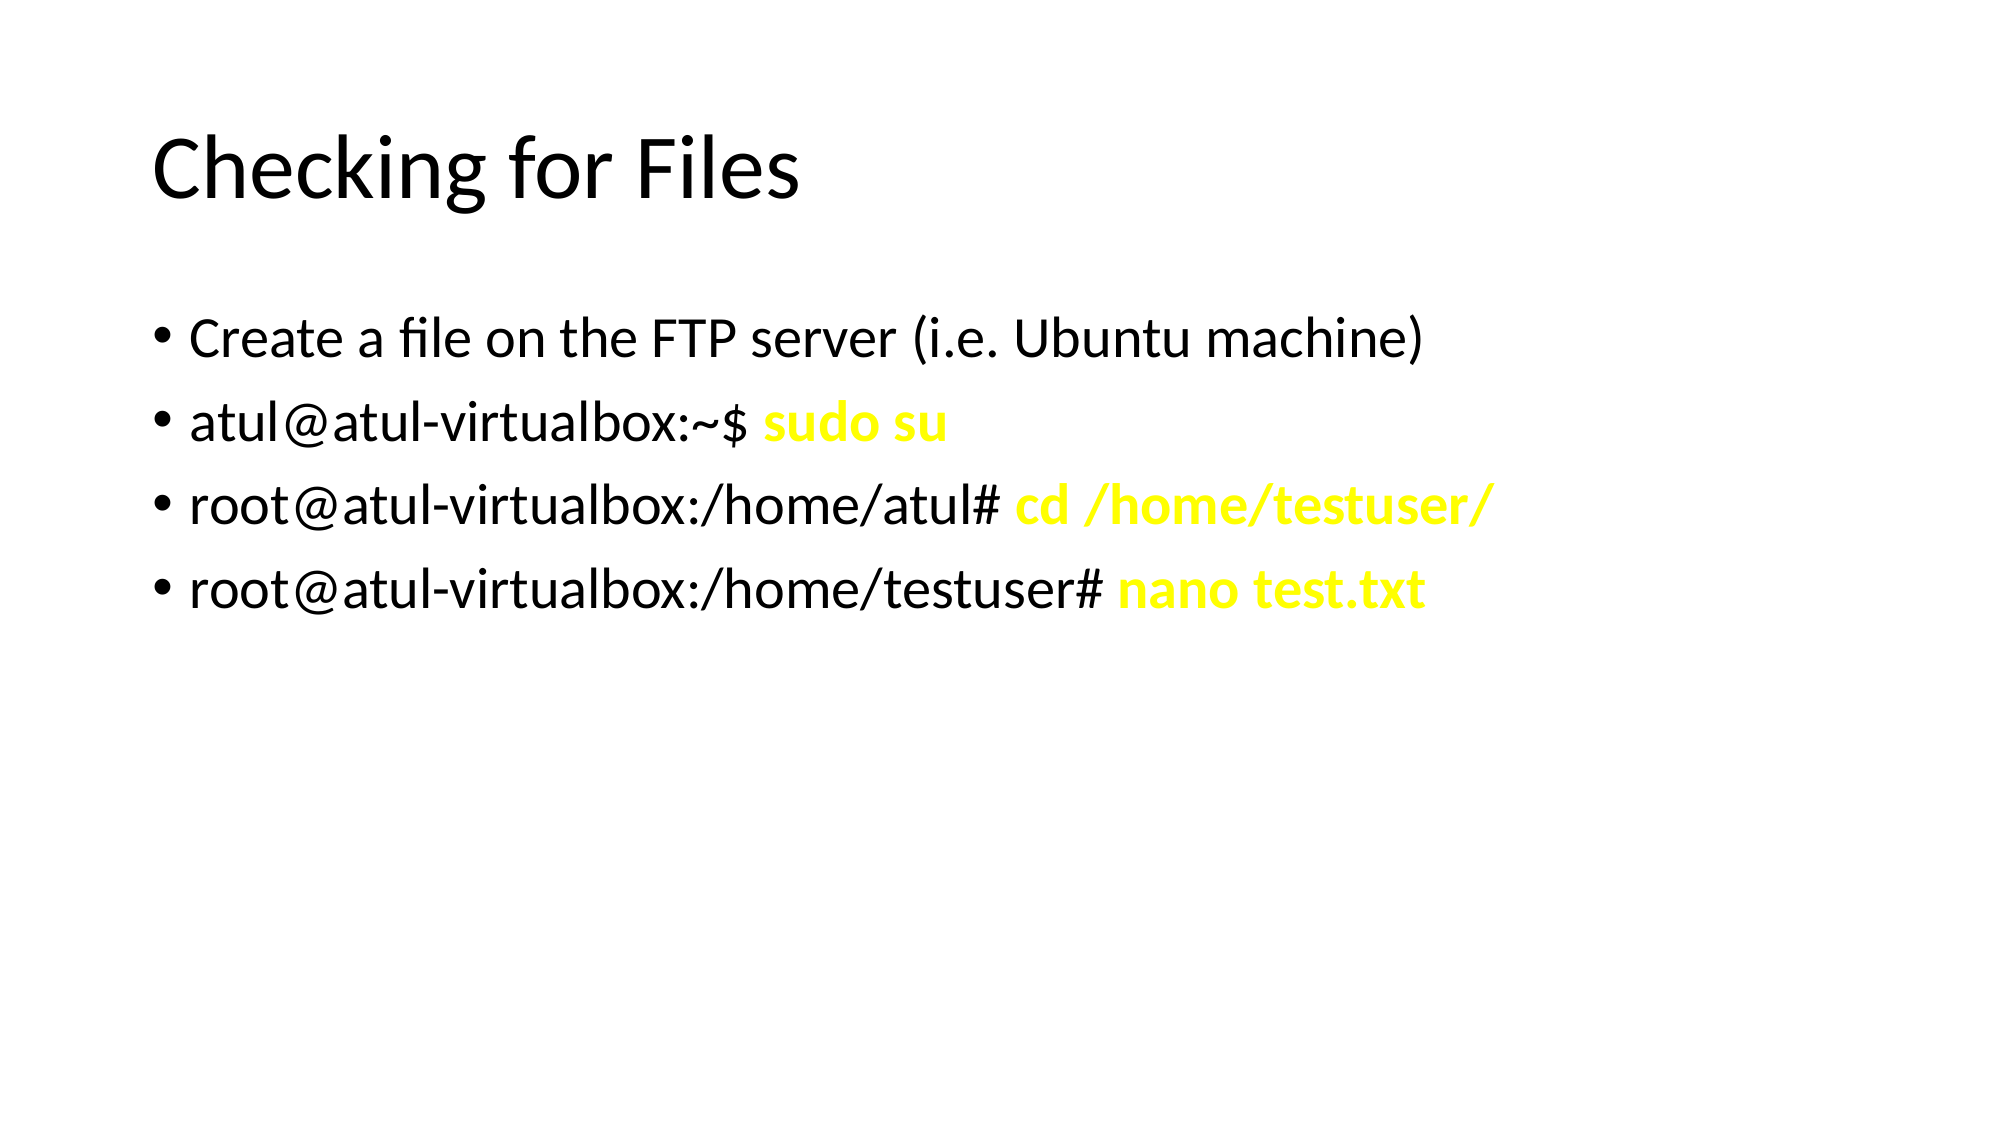

# Checking for Files
Create a file on the FTP server (i.e. Ubuntu machine)
atul@atul-virtualbox:~$ sudo su
root@atul-virtualbox:/home/atul# cd /home/testuser/
root@atul-virtualbox:/home/testuser# nano test.txt